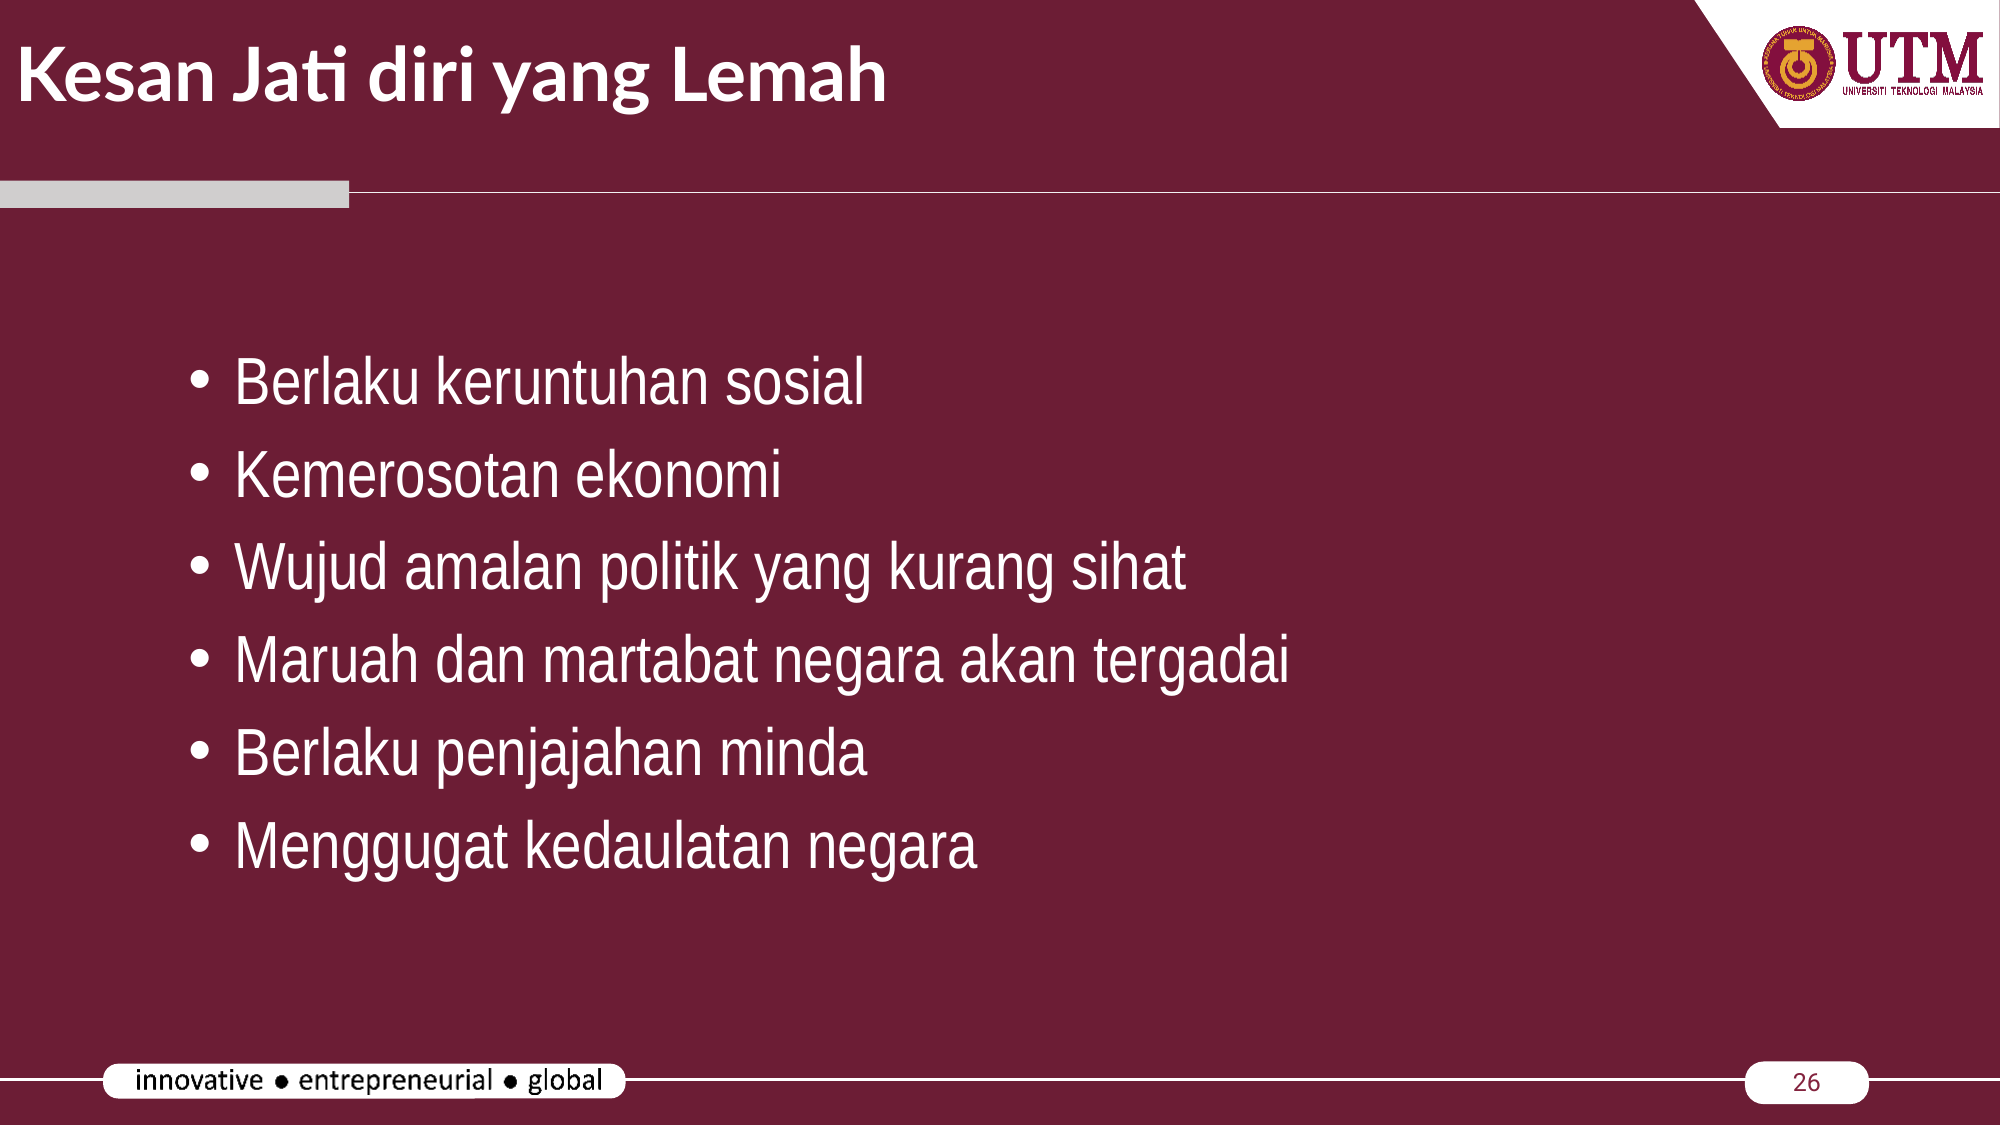

# Kesan Jati diri yang Lemah
Berlaku keruntuhan sosial
Kemerosotan ekonomi
Wujud amalan politik yang kurang sihat
Maruah dan martabat negara akan tergadai
Berlaku penjajahan minda
Menggugat kedaulatan negara
26